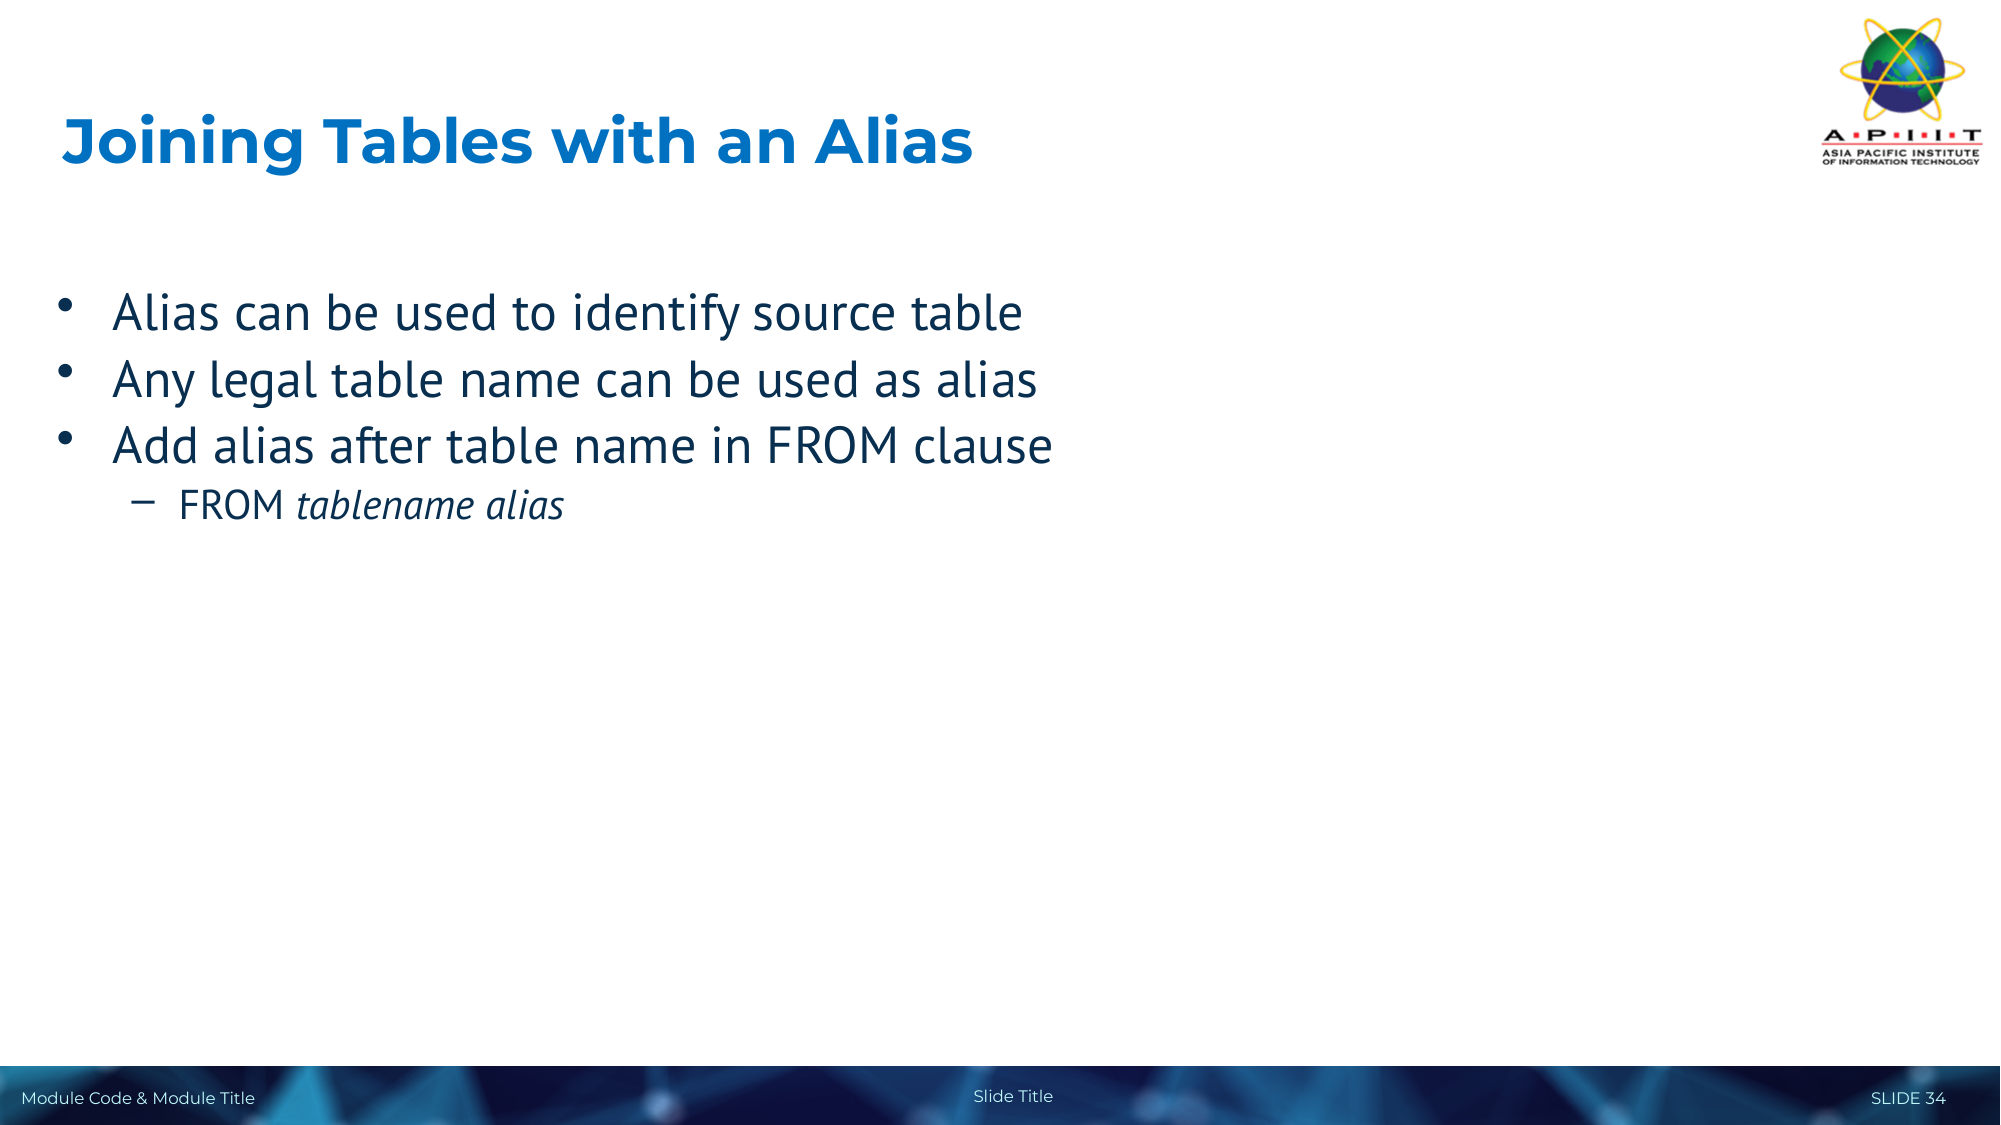

# Joining Tables with an Alias
Alias can be used to identify source table
Any legal table name can be used as alias
Add alias after table name in FROM clause
FROM tablename alias